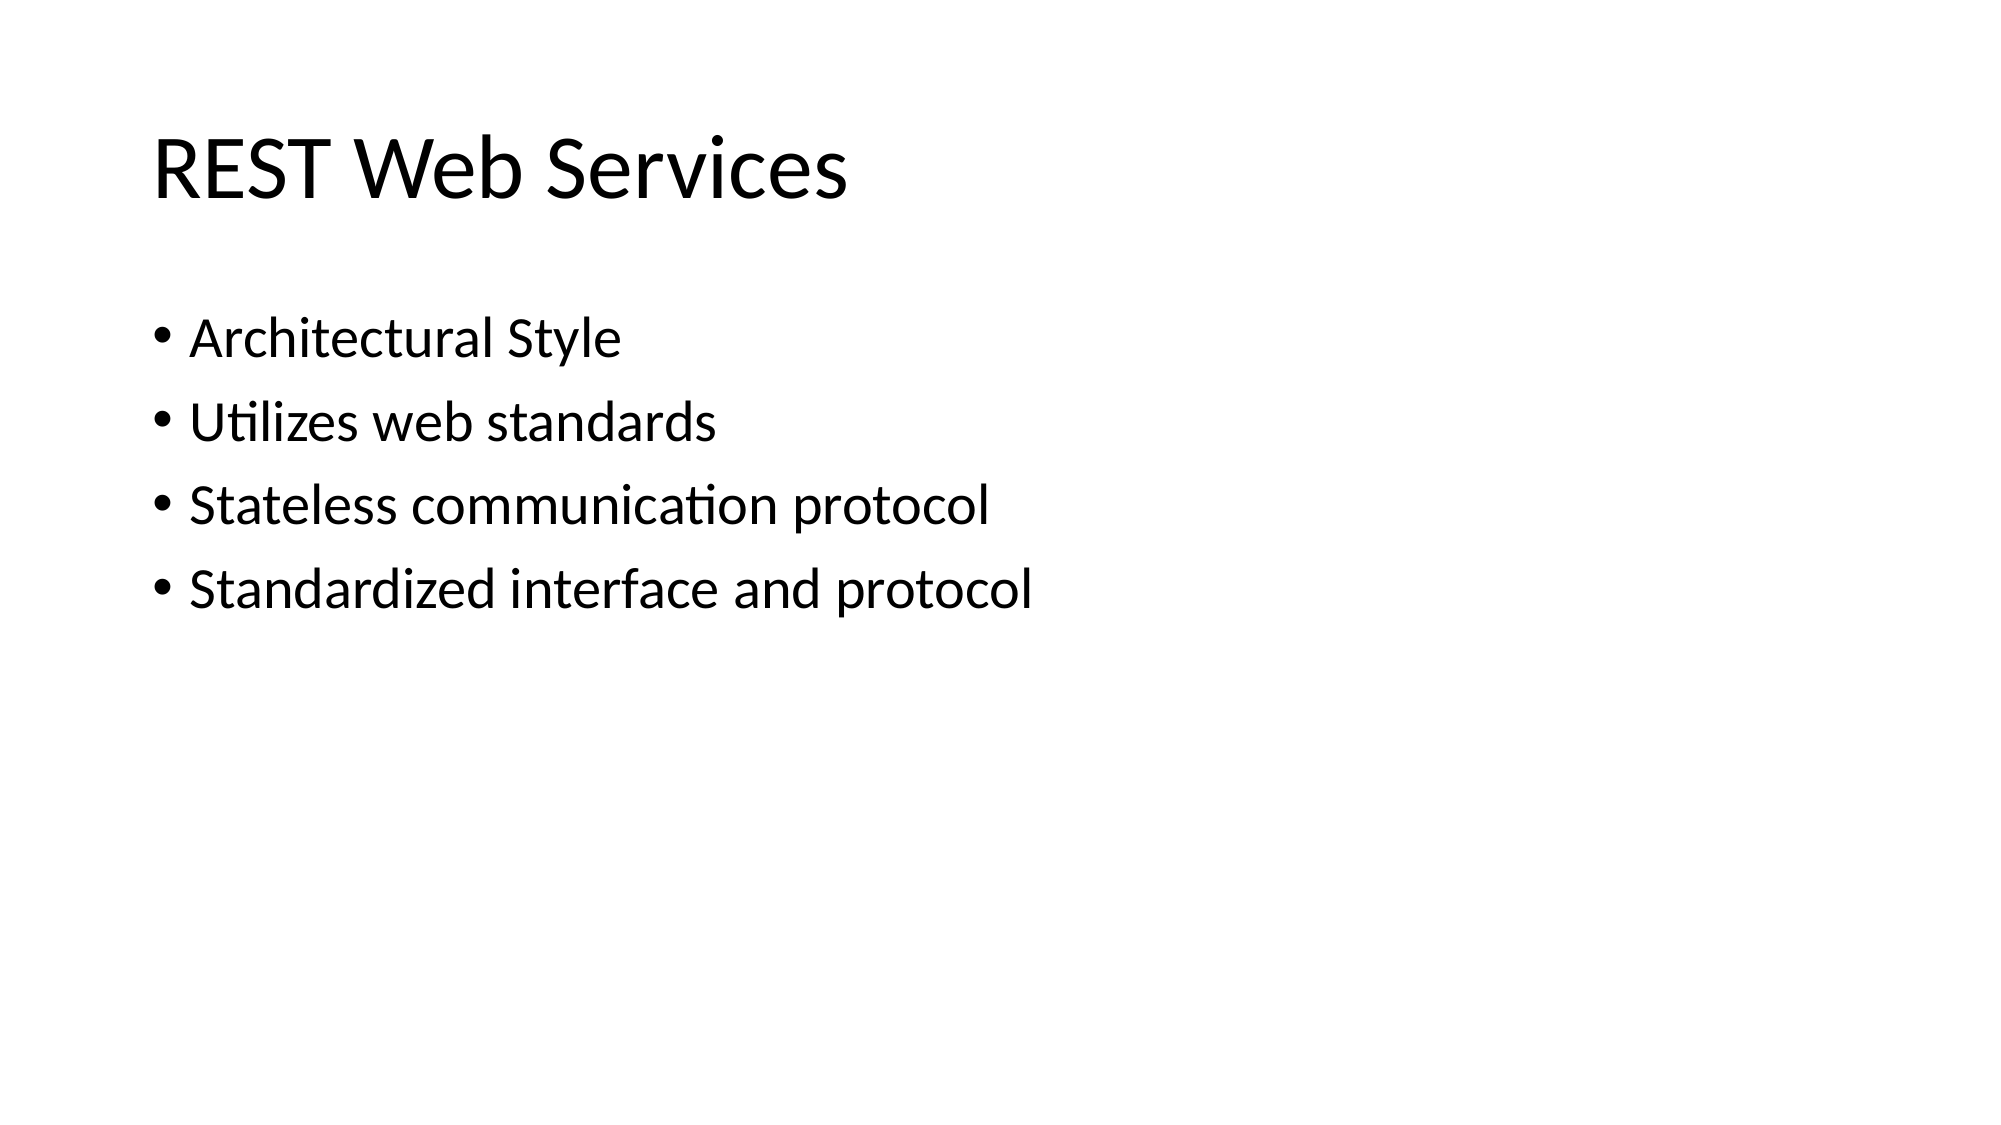

# REST Web Services
Architectural Style
Utilizes web standards
Stateless communication protocol
Standardized interface and protocol